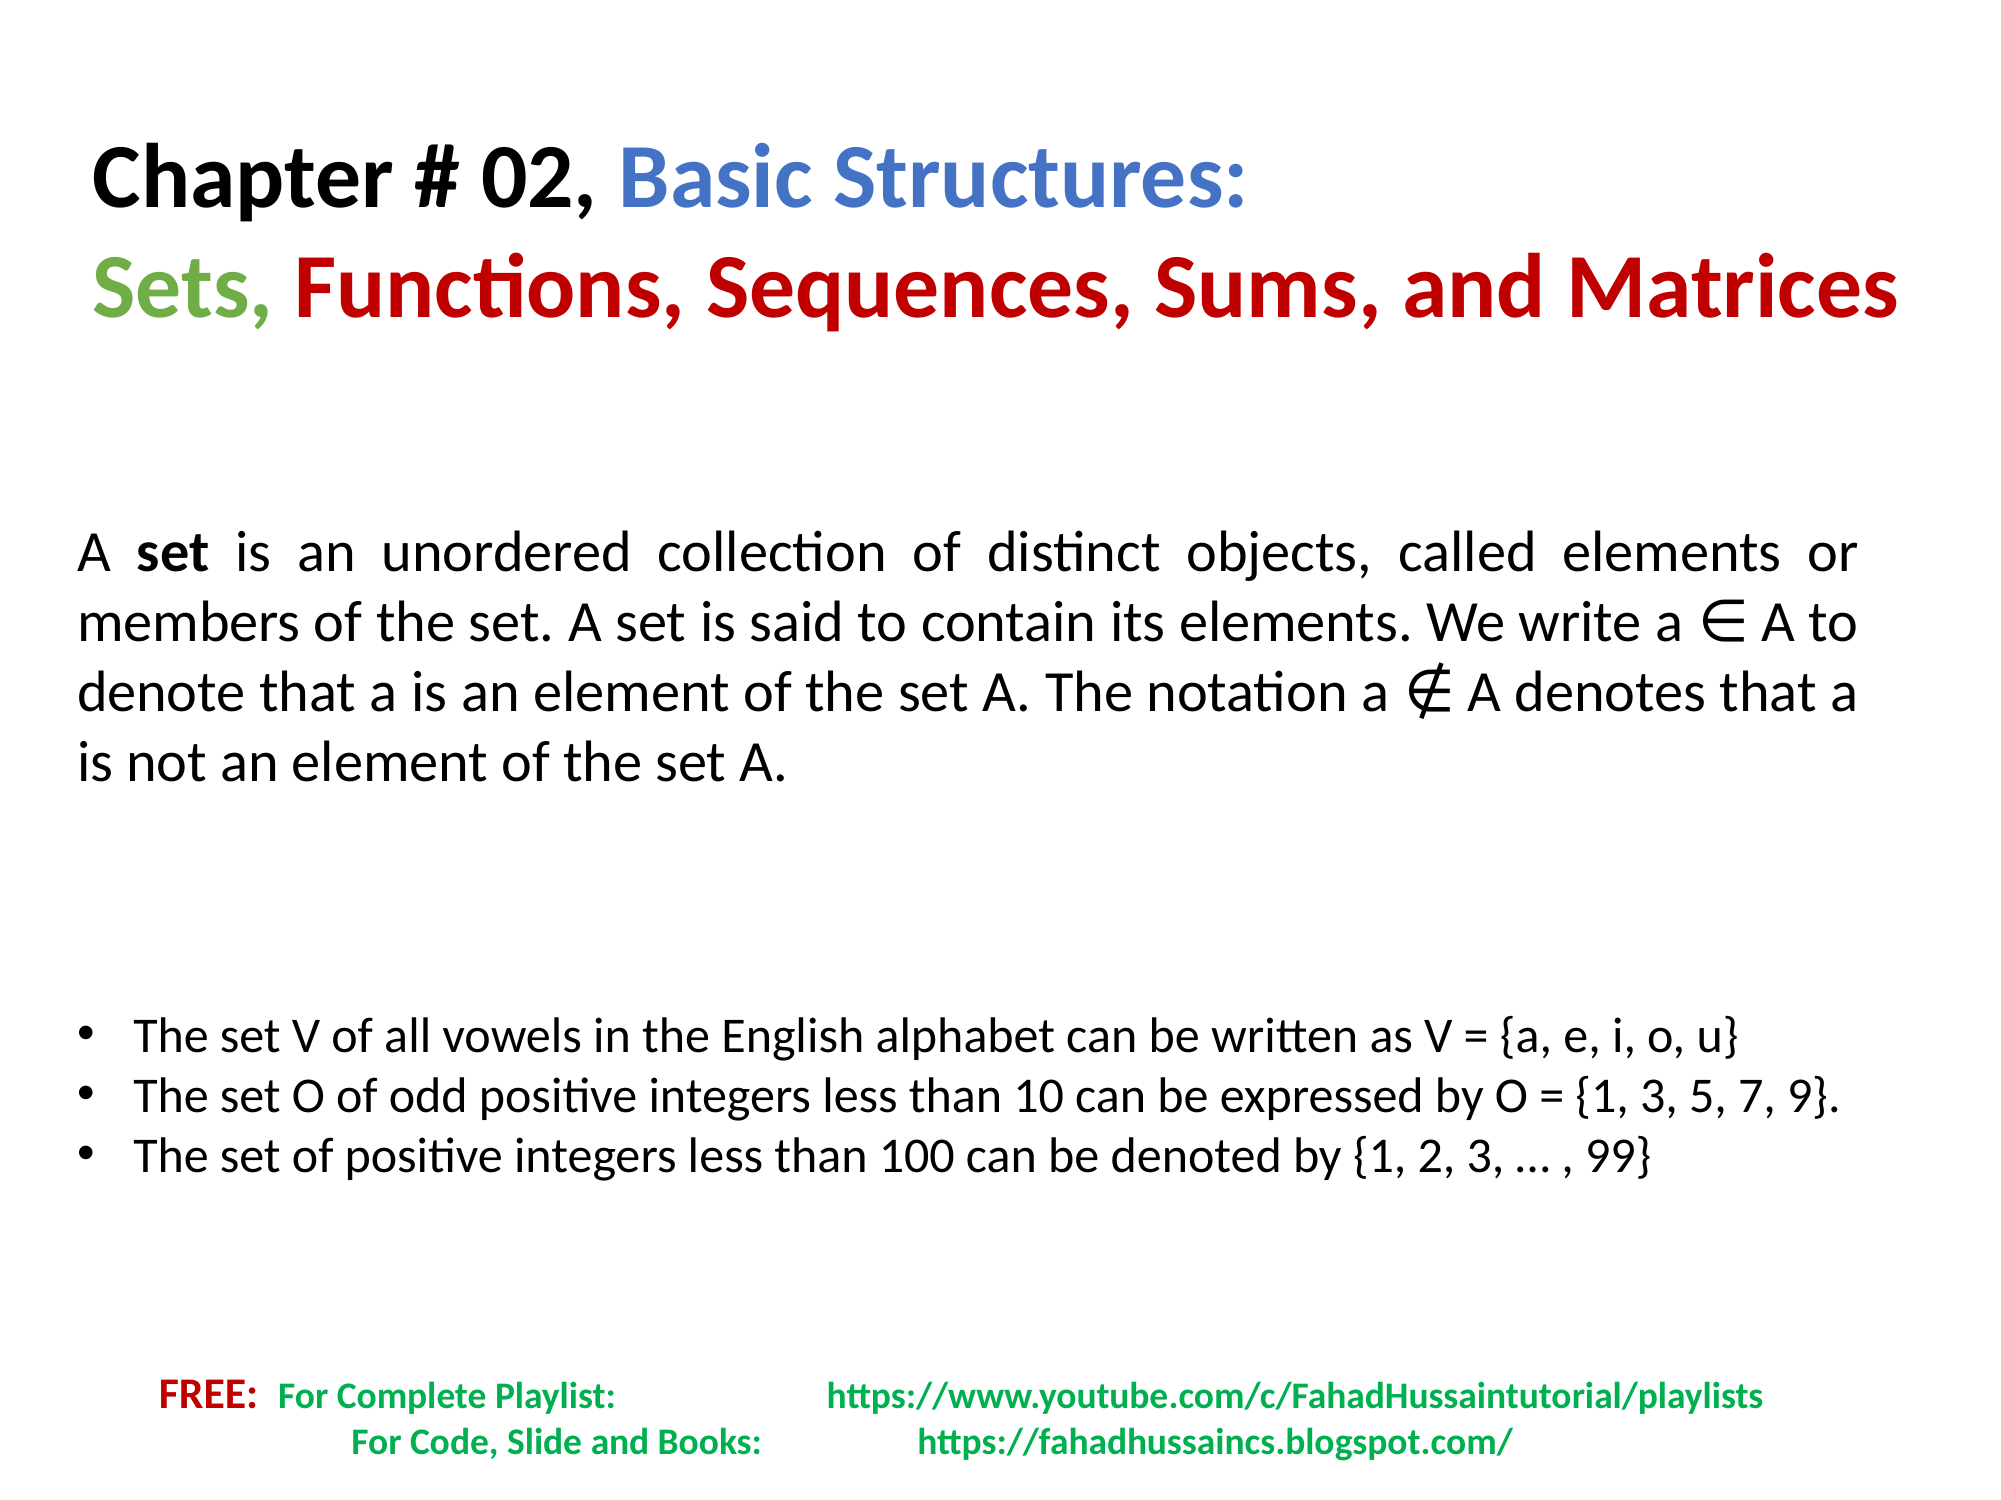

Chapter # 02, Basic Structures:
Sets, Functions, Sequences, Sums, and Matrices
A set is an unordered collection of distinct objects, called elements or members of the set. A set is said to contain its elements. We write a ∈ A to denote that a is an element of the set A. The notation a ∉ A denotes that a is not an element of the set A.

The set V of all vowels in the English alphabet can be written as V = {a, e, i, o, u}
The set O of odd positive integers less than 10 can be expressed by O = {1, 3, 5, 7, 9}.
The set of positive integers less than 100 can be denoted by {1, 2, 3, … , 99}
FREE:  For Complete Playlist: 	        https://www.youtube.com/c/FahadHussaintutorial/playlists
	     For Code, Slide and Books:	 https://fahadhussaincs.blogspot.com/